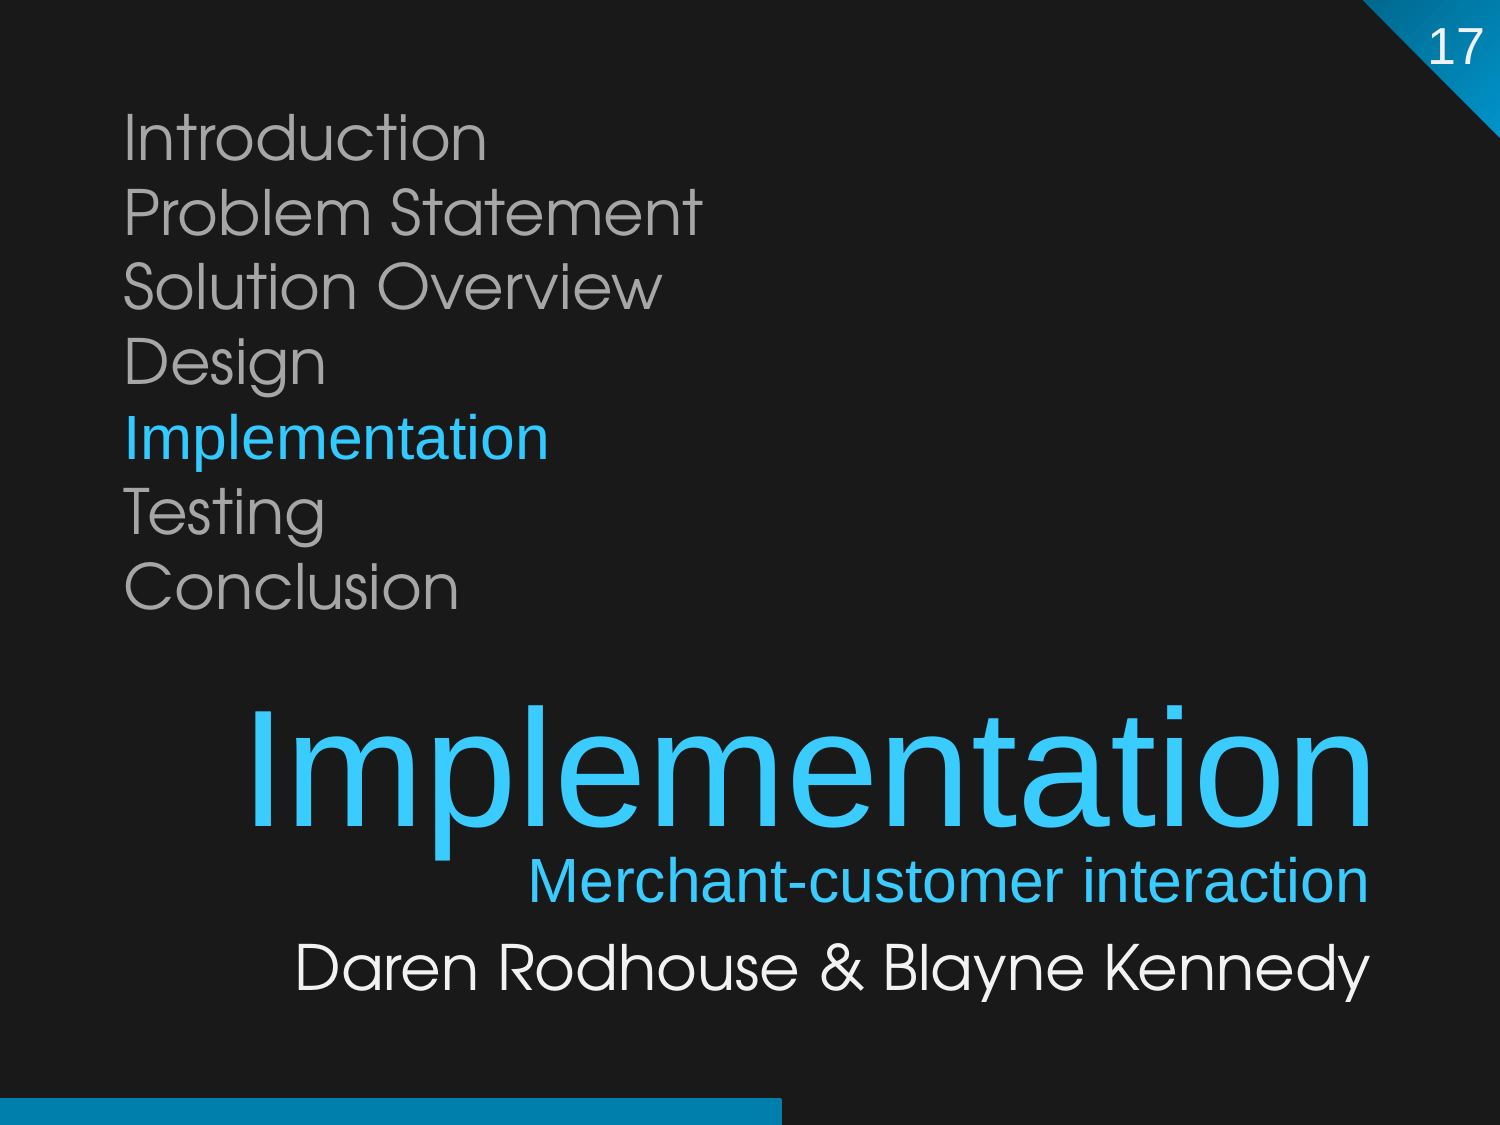

17
Introduction
Problem Statement
Solution Overview
Design
Implementation
Testing
Conclusion
Implementation
Merchant-customer interaction
Daren Rodhouse & Blayne Kennedy